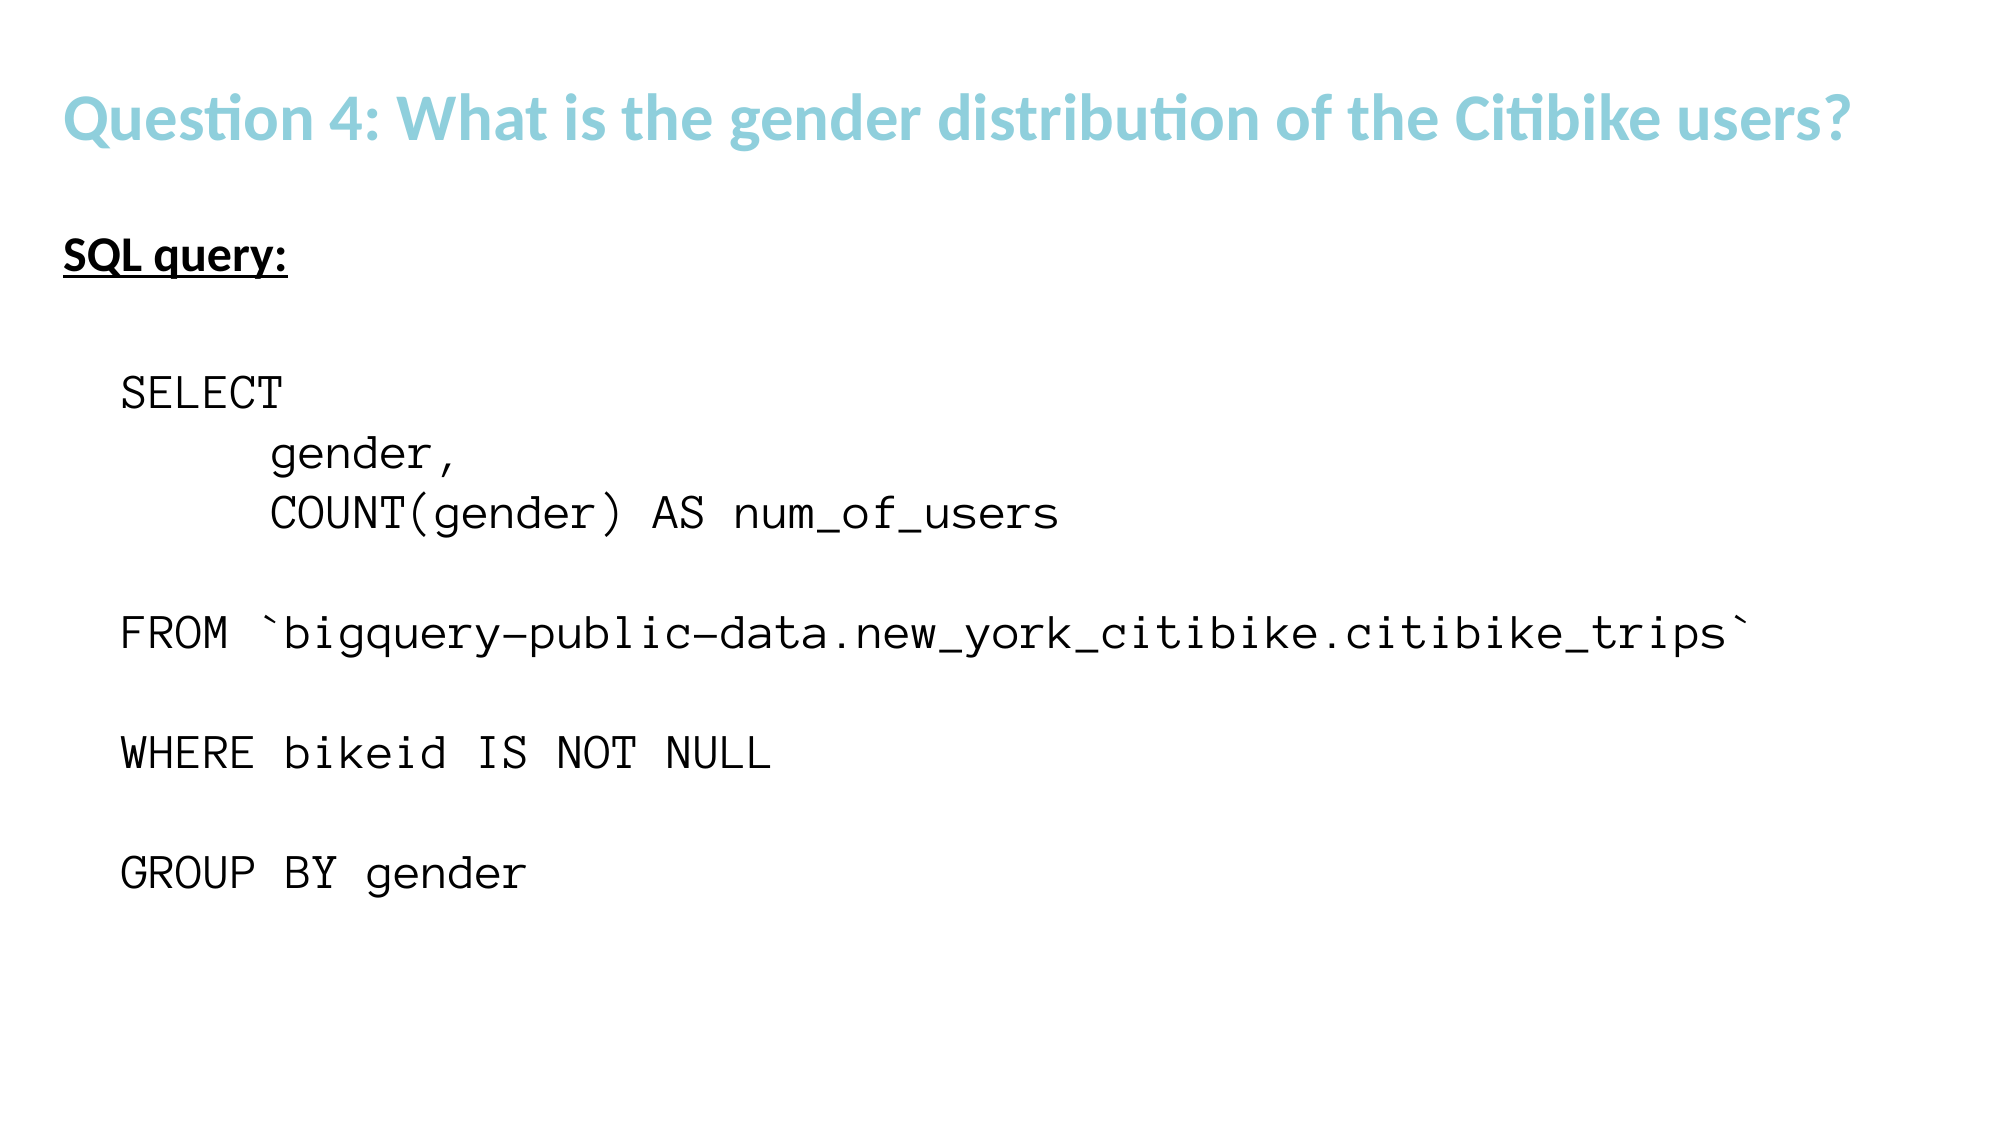

Question 4: What is the gender distribution of the Citibike users?
SQL query:
SELECT
	gender,
	COUNT(gender) AS num_of_users

FROM `bigquery-public-data.new_york_citibike.citibike_trips`

WHERE bikeid IS NOT NULL

GROUP BY gender